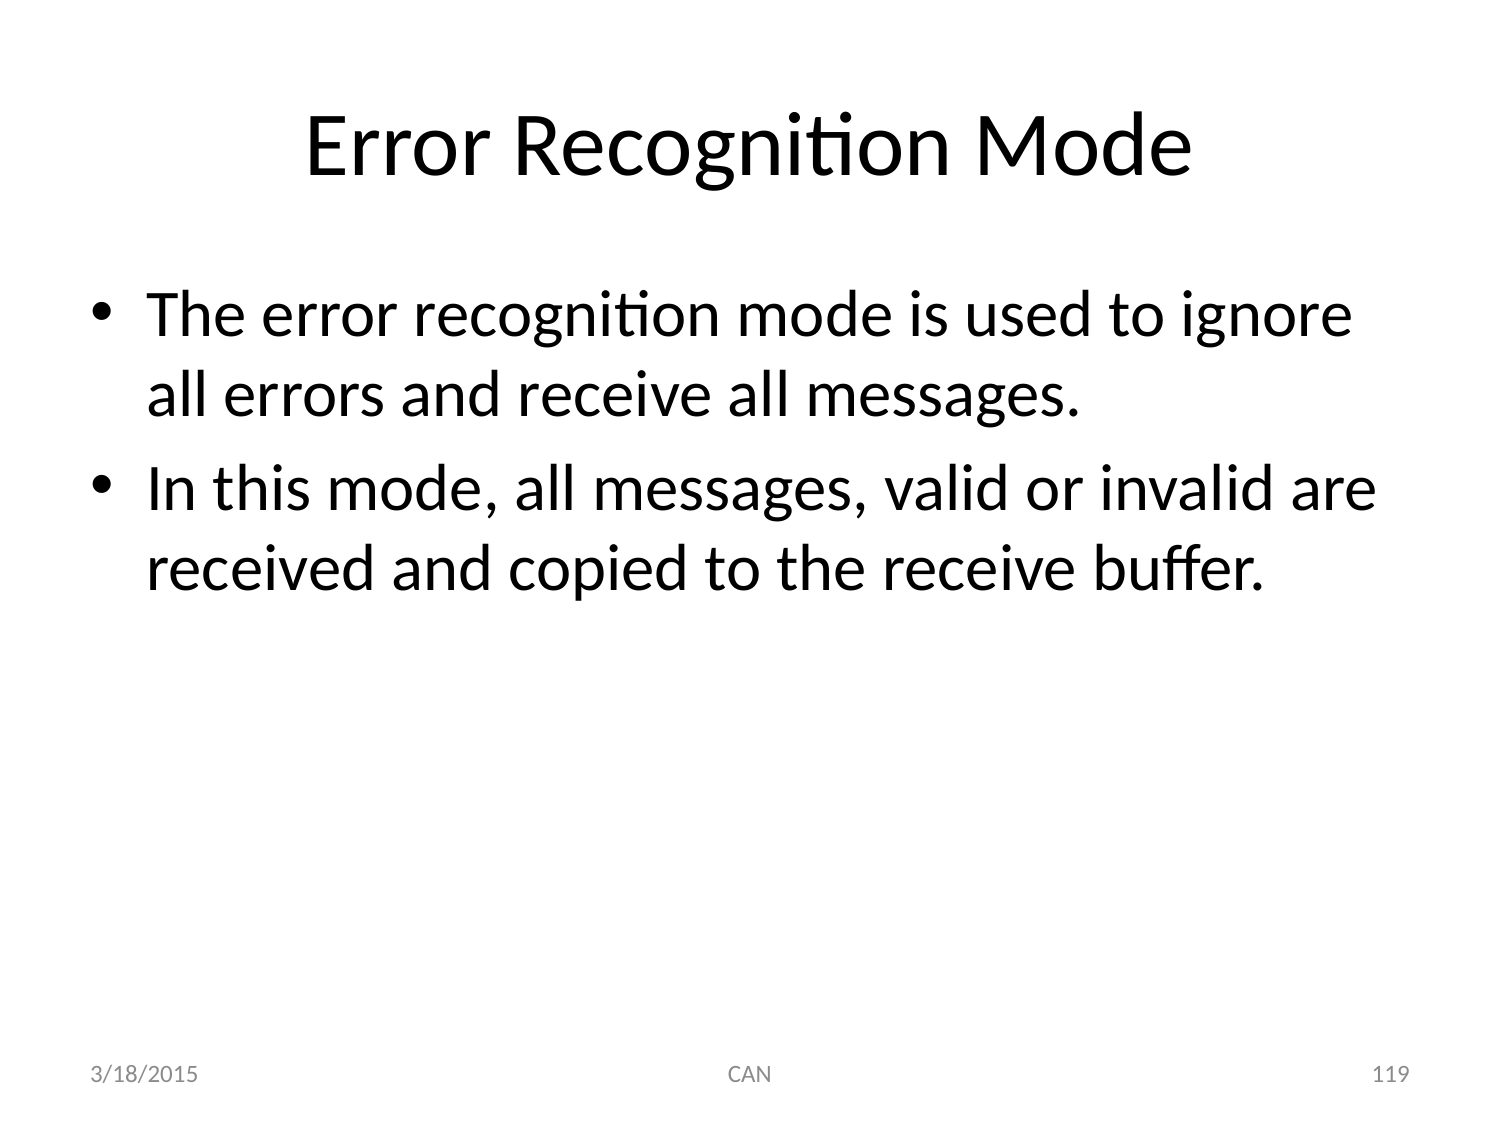

# Error Recognition Mode
The error recognition mode is used to ignore all errors and receive all messages.
In this mode, all messages, valid or invalid are received and copied to the receive buffer.
3/18/2015
CAN
119